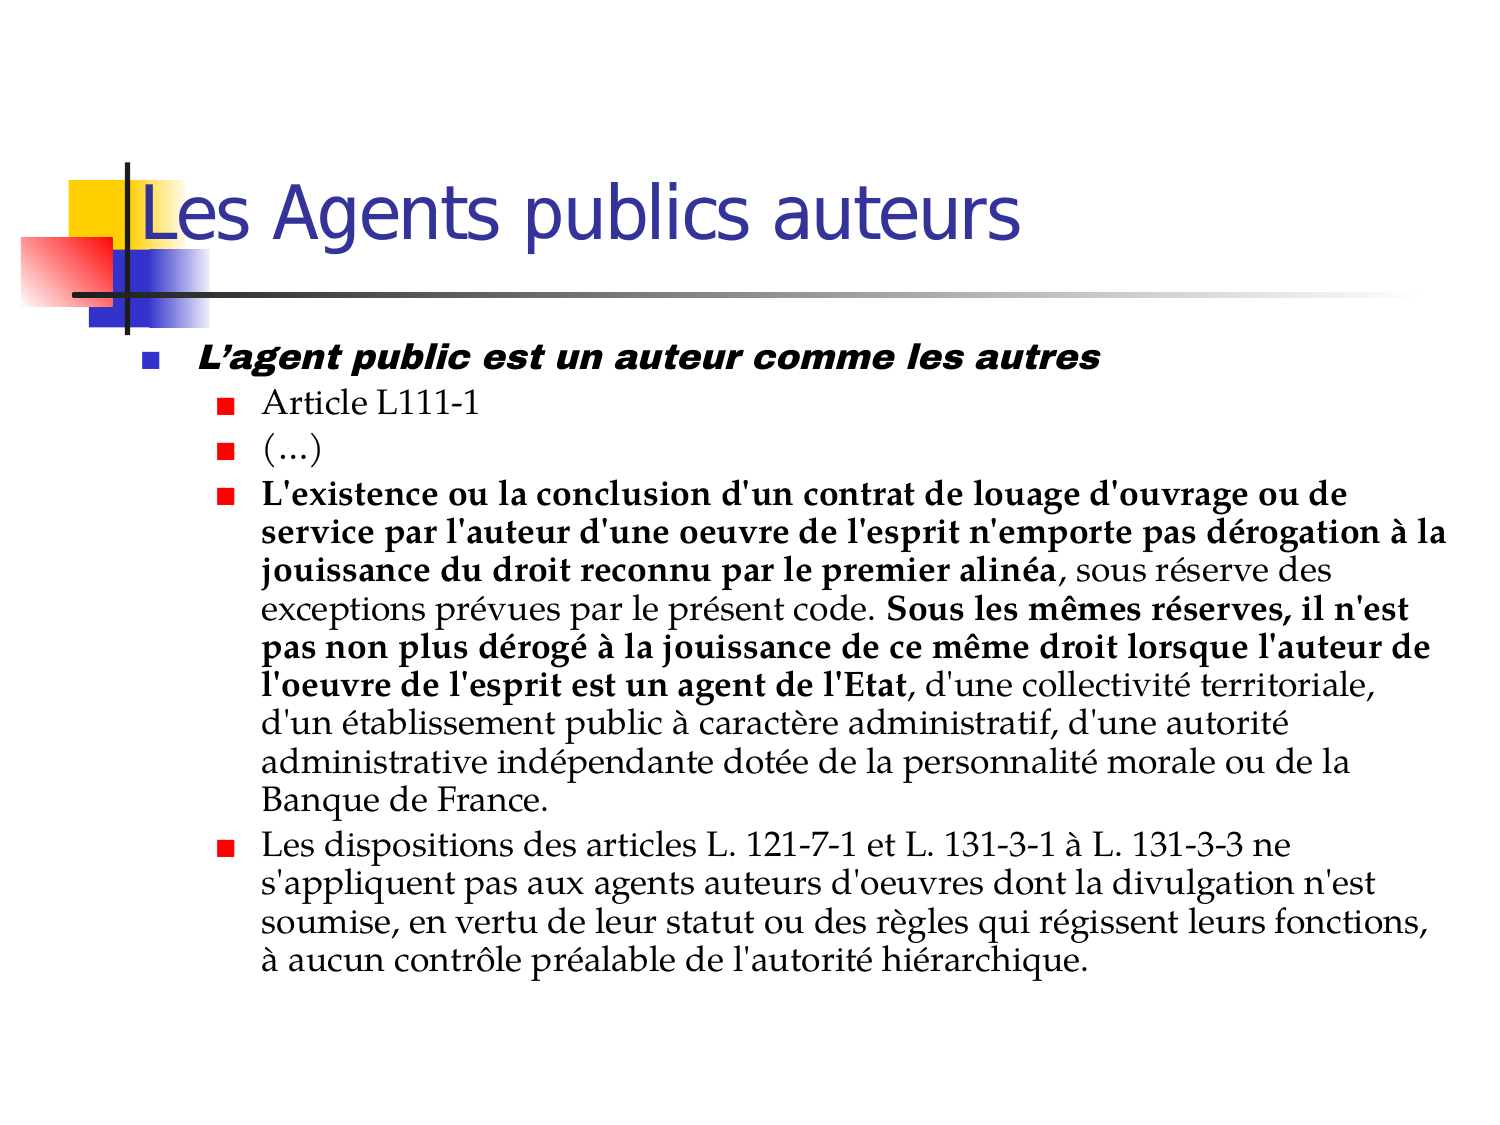

# Les Agents publics auteurs
L’agent public est un auteur comme les autres
Article L111-1
(…)
L'existence ou la conclusion d'un contrat de louage d'ouvrage ou de service par l'auteur d'une oeuvre de l'esprit n'emporte pas dérogation à la jouissance du droit reconnu par le premier alinéa, sous réserve des exceptions prévues par le présent code. Sous les mêmes réserves, il n'est pas non plus dérogé à la jouissance de ce même droit lorsque l'auteur de l'oeuvre de l'esprit est un agent de l'Etat, d'une collectivité territoriale, d'un établissement public à caractère administratif, d'une autorité administrative indépendante dotée de la personnalité morale ou de la Banque de France.
Les dispositions des articles L. 121-7-1 et L. 131-3-1 à L. 131-3-3 ne s'appliquent pas aux agents auteurs d'oeuvres dont la divulgation n'est soumise, en vertu de leur statut ou des règles qui régissent leurs fonctions, à aucun contrôle préalable de l'autorité hiérarchique.